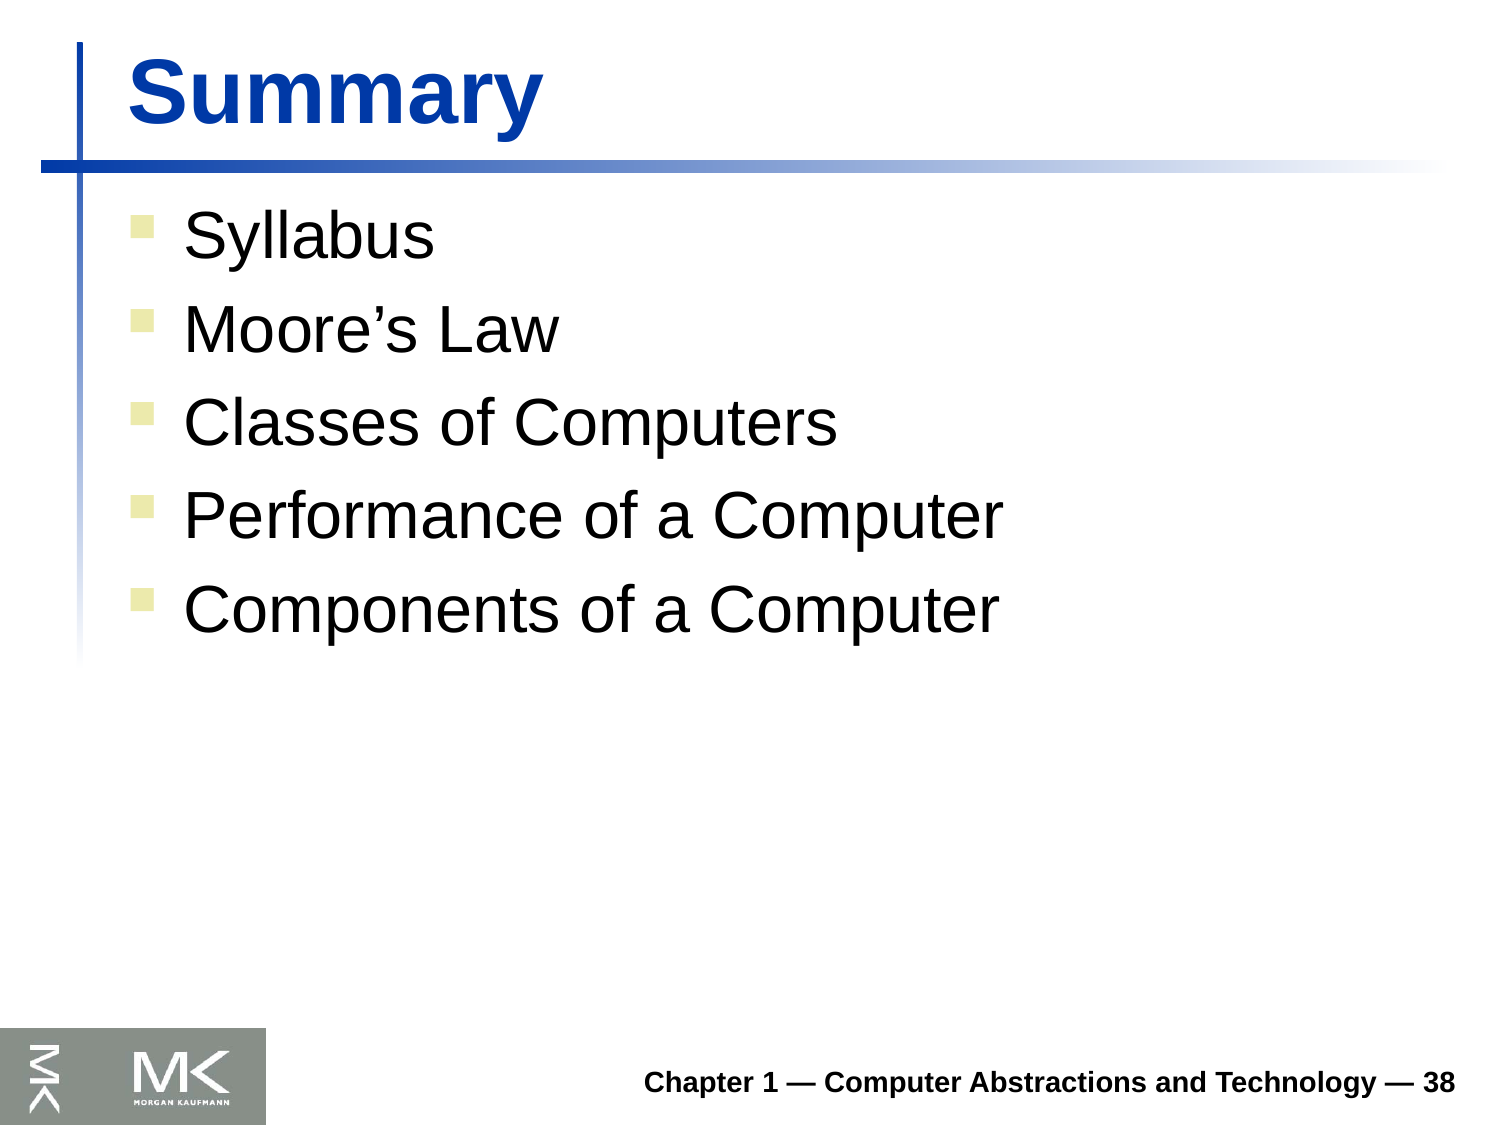

# Summary
Syllabus
Moore’s Law
Classes of Computers
Performance of a Computer
Components of a Computer
Chapter 1 — Computer Abstractions and Technology — 38